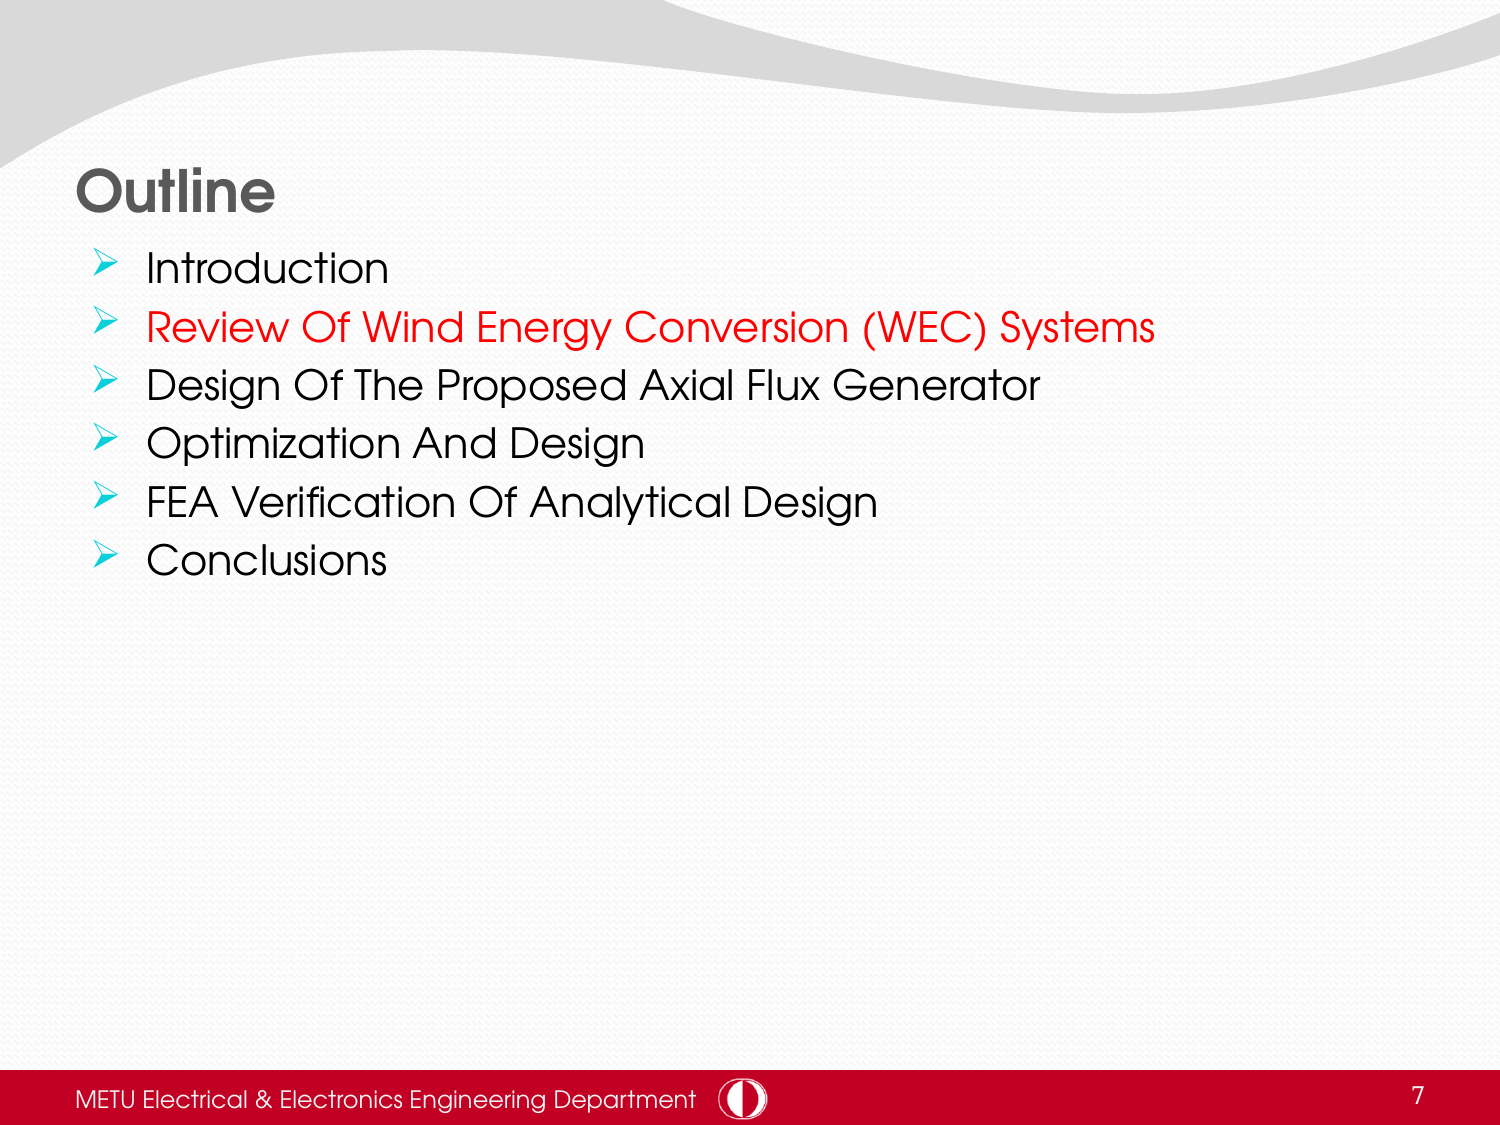

# Outline
Introduction
Review Of Wind Energy Conversion (WEC) Systems
Design Of The Proposed Axial Flux Generator
Optimization And Design
FEA Verification Of Analytical Design
Conclusions

METU Electrical & Electronics Engineering Department
7